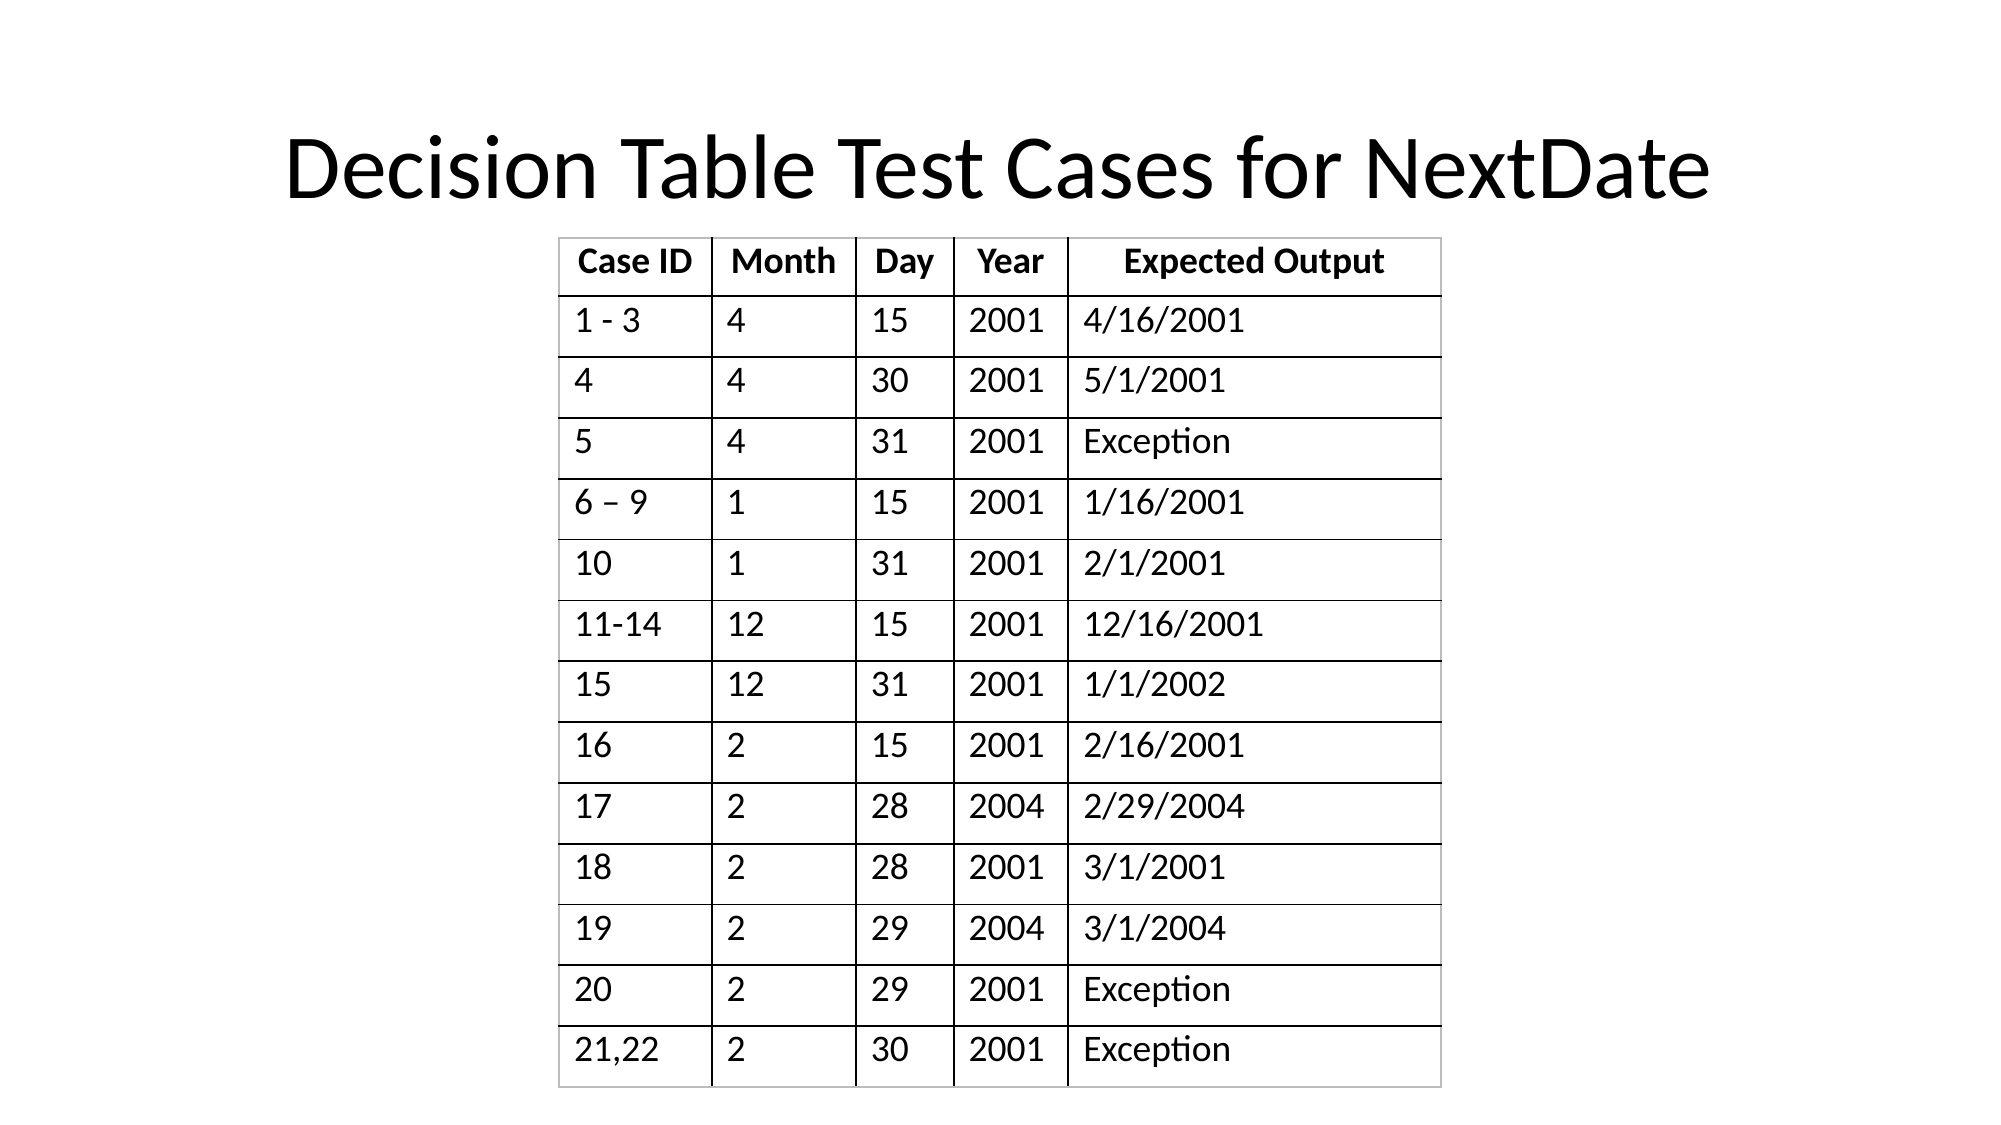

# Decision Table Test Cases for NextDate
| Case ID | Month | Day | Year | Expected Output |
| --- | --- | --- | --- | --- |
| 1 - 3 | 4 | 15 | 2001 | 4/16/2001 |
| 4 | 4 | 30 | 2001 | 5/1/2001 |
| 5 | 4 | 31 | 2001 | Exception |
| 6 – 9 | 1 | 15 | 2001 | 1/16/2001 |
| 10 | 1 | 31 | 2001 | 2/1/2001 |
| 11-14 | 12 | 15 | 2001 | 12/16/2001 |
| 15 | 12 | 31 | 2001 | 1/1/2002 |
| 16 | 2 | 15 | 2001 | 2/16/2001 |
| 17 | 2 | 28 | 2004 | 2/29/2004 |
| 18 | 2 | 28 | 2001 | 3/1/2001 |
| 19 | 2 | 29 | 2004 | 3/1/2004 |
| 20 | 2 | 29 | 2001 | Exception |
| 21,22 | 2 | 30 | 2001 | Exception |